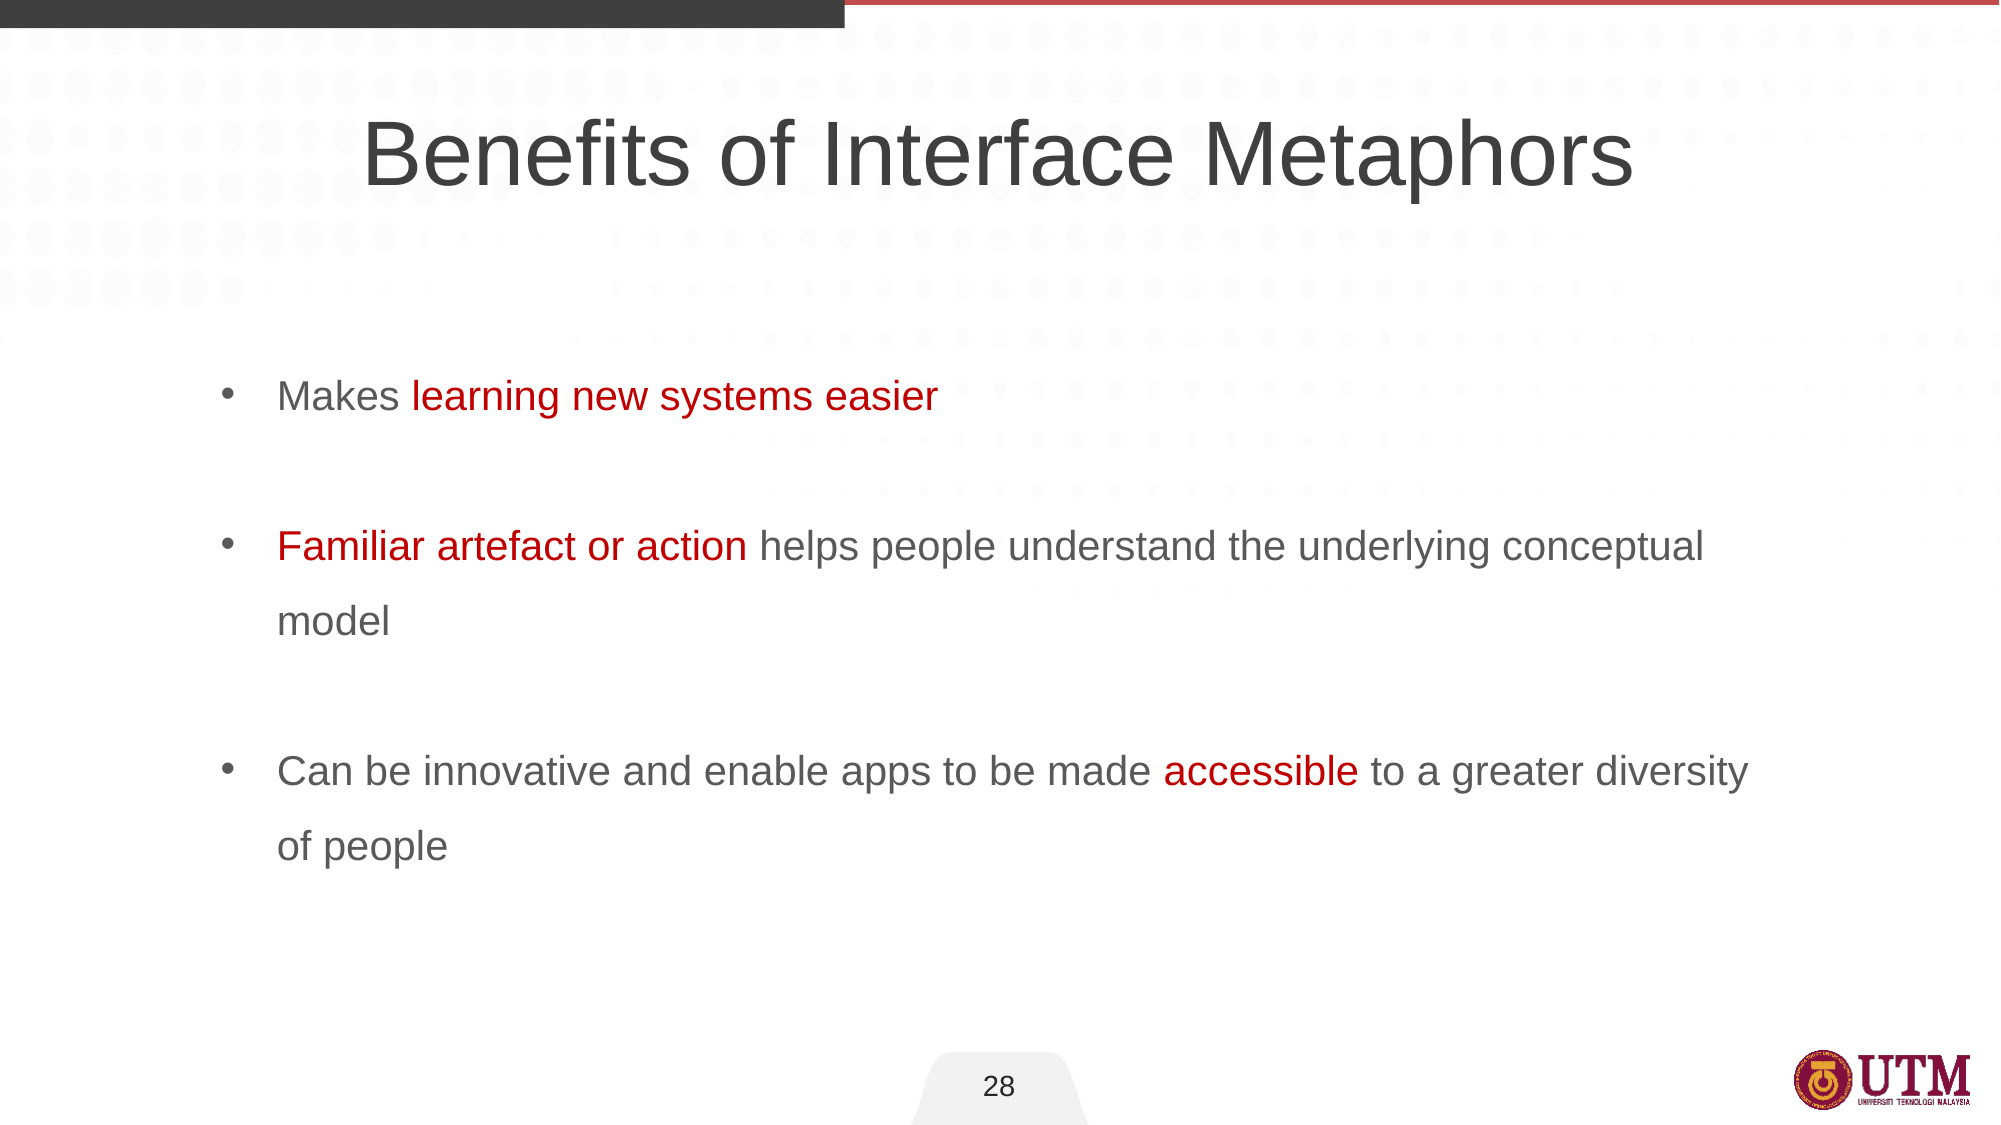

Benefits of Interface Metaphors
Makes learning new systems easier

Familiar artefact or action helps people understand the underlying conceptual model

Can be innovative and enable apps to be made accessible to a greater diversity of people
28